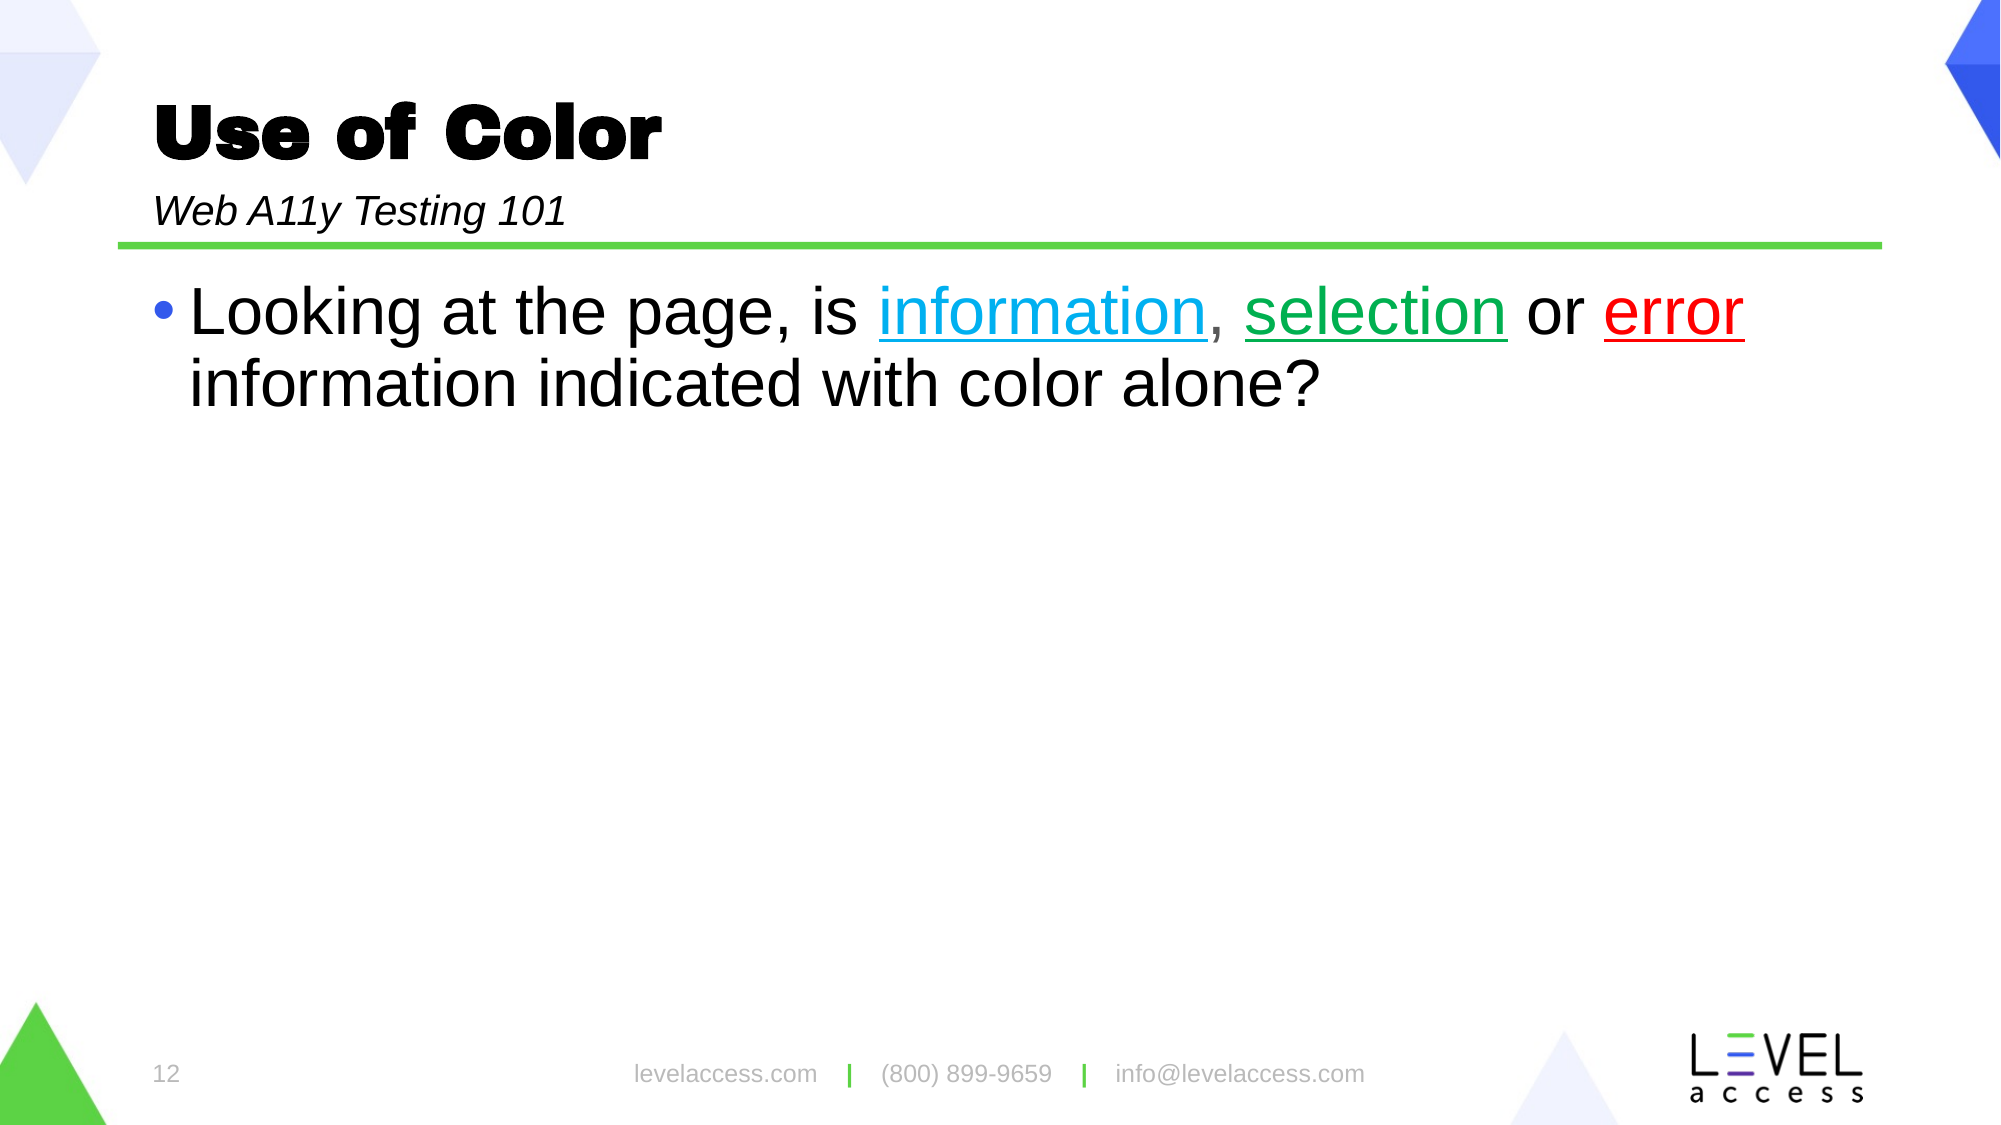

# Use of Color
Web A11y Testing 101
Looking at the page, is information, selection or error information indicated with color alone?
levelaccess.com    |    (800) 899-9659    |    info@levelaccess.com
12